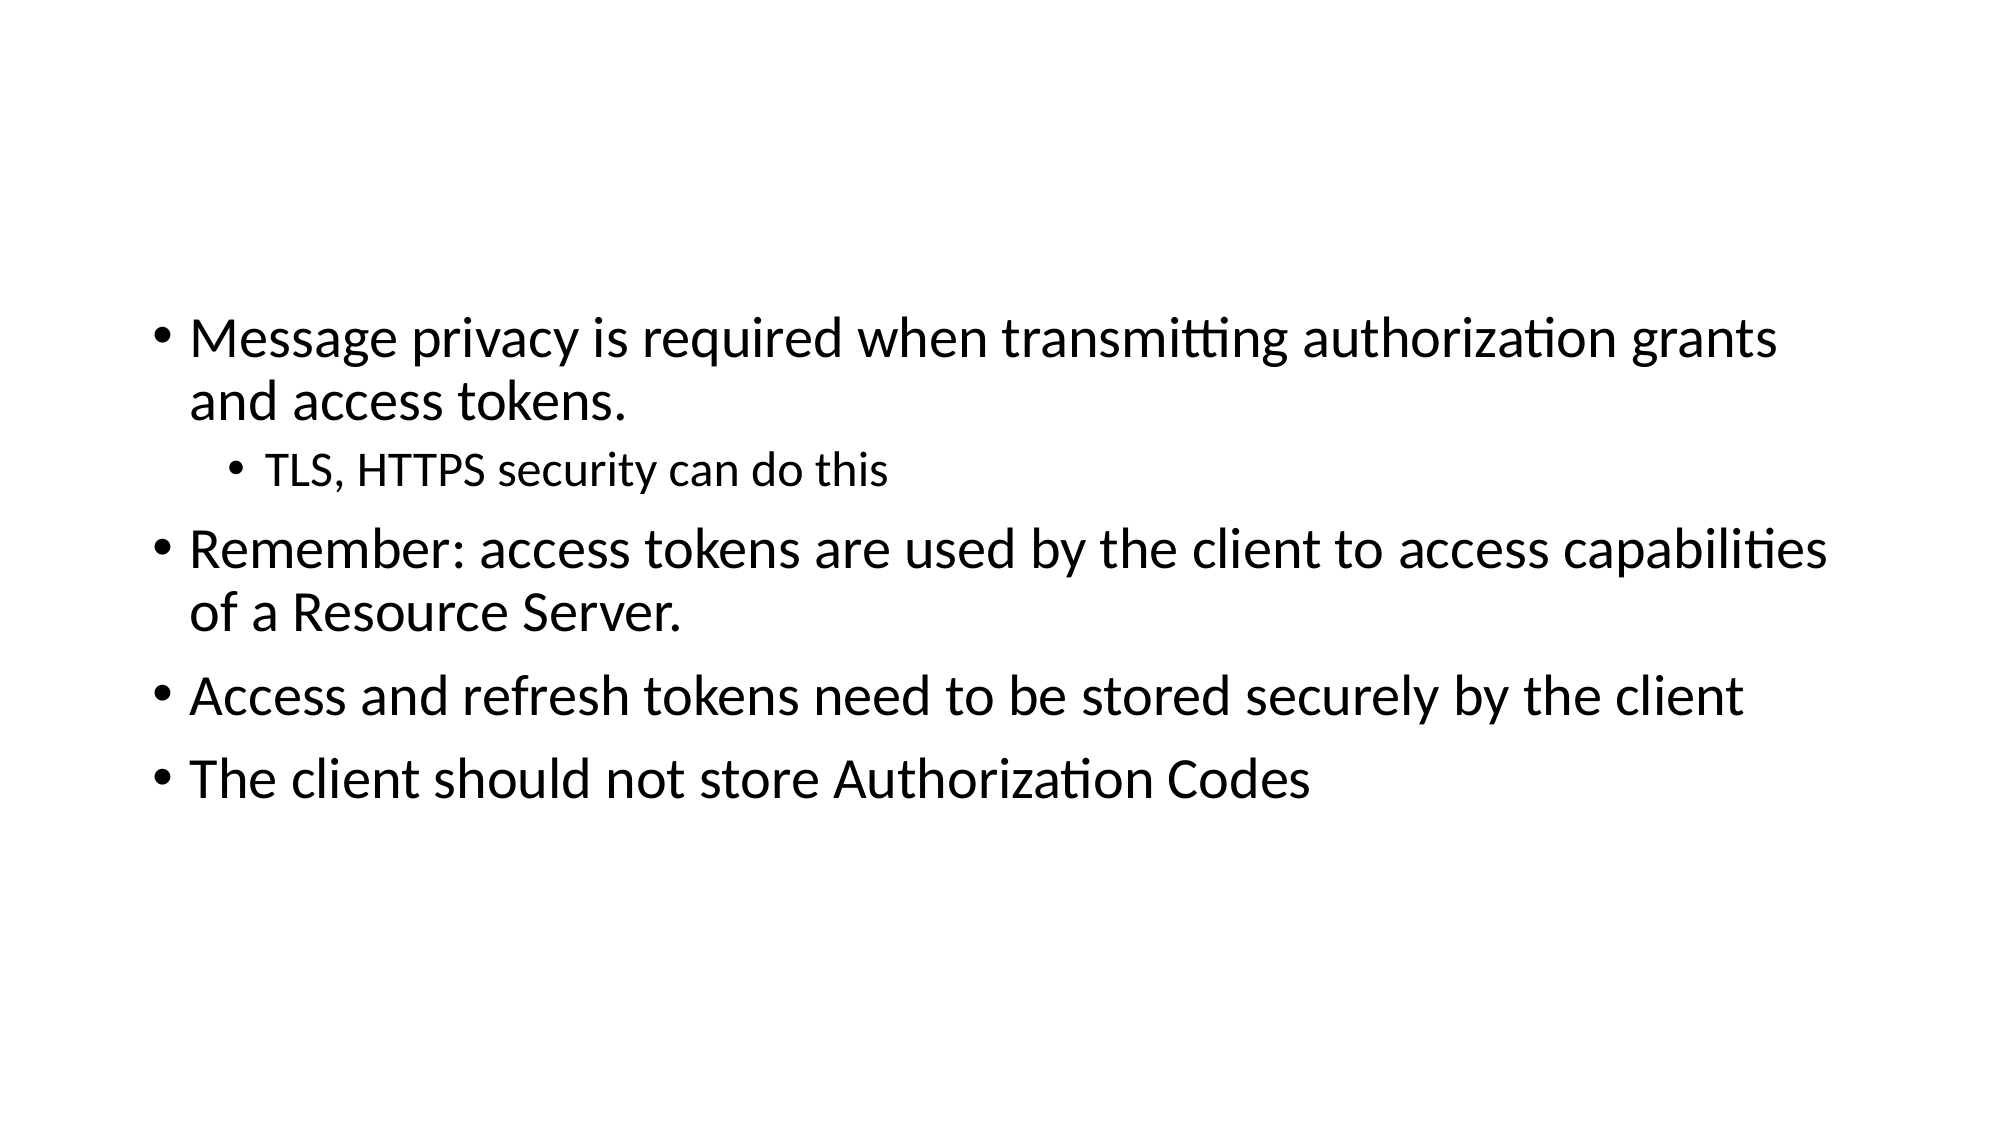

# OAuth2 Network Security Considerations (3/6)
Message privacy is required when transmitting authorization grants and access tokens.
TLS, HTTPS security can do this
Remember: access tokens are used by the client to access capabilities of a Resource Server.
Access and refresh tokens need to be stored securely by the client
The client should not store Authorization Codes